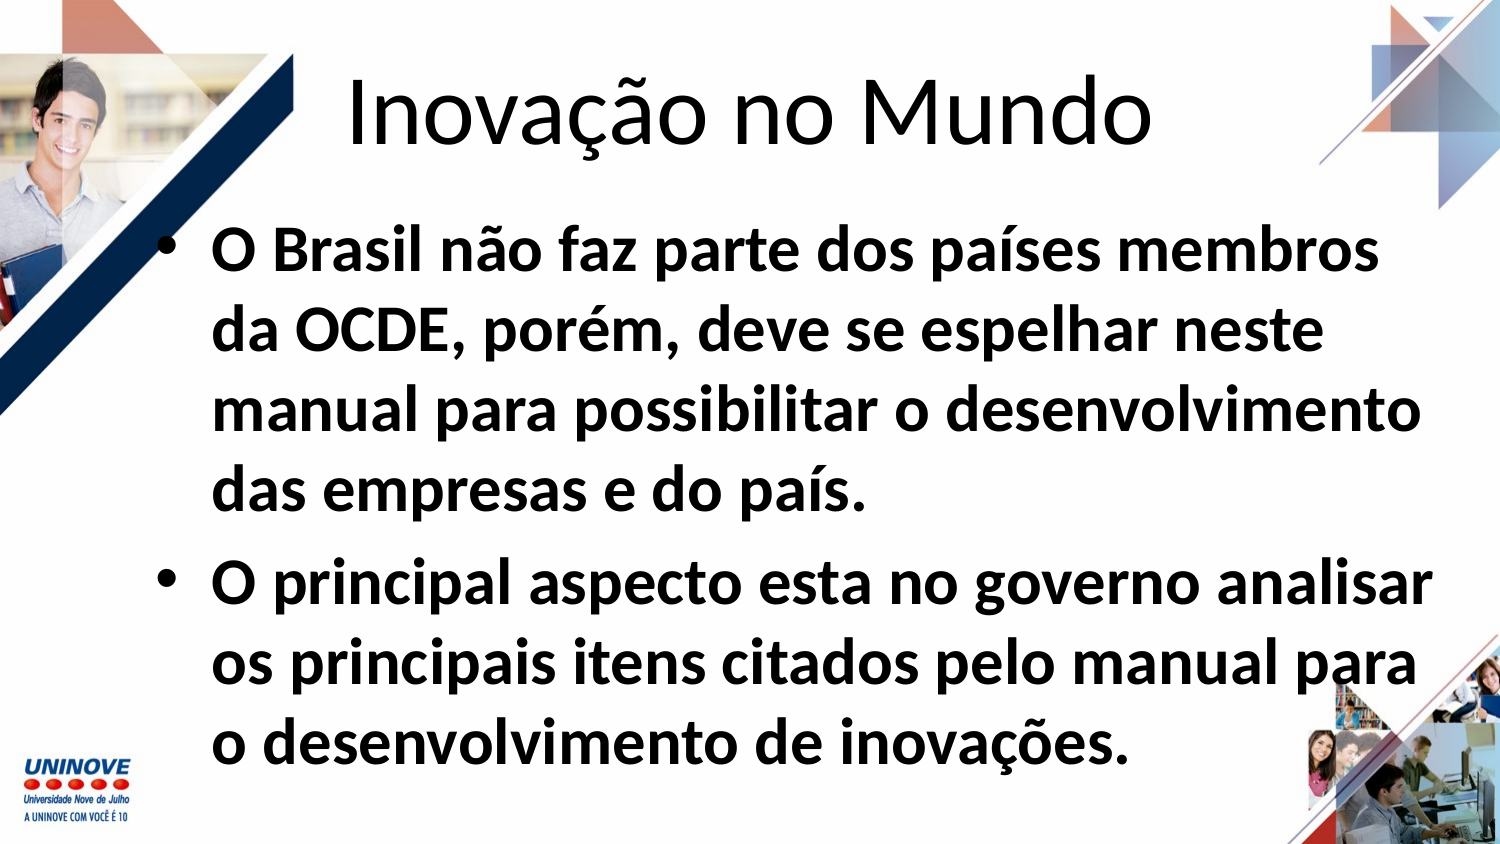

# Inovação no Mundo
O Brasil não faz parte dos países membros da OCDE, porém, deve se espelhar neste manual para possibilitar o desenvolvimento das empresas e do país.
O principal aspecto esta no governo analisar os principais itens citados pelo manual para o desenvolvimento de inovações.